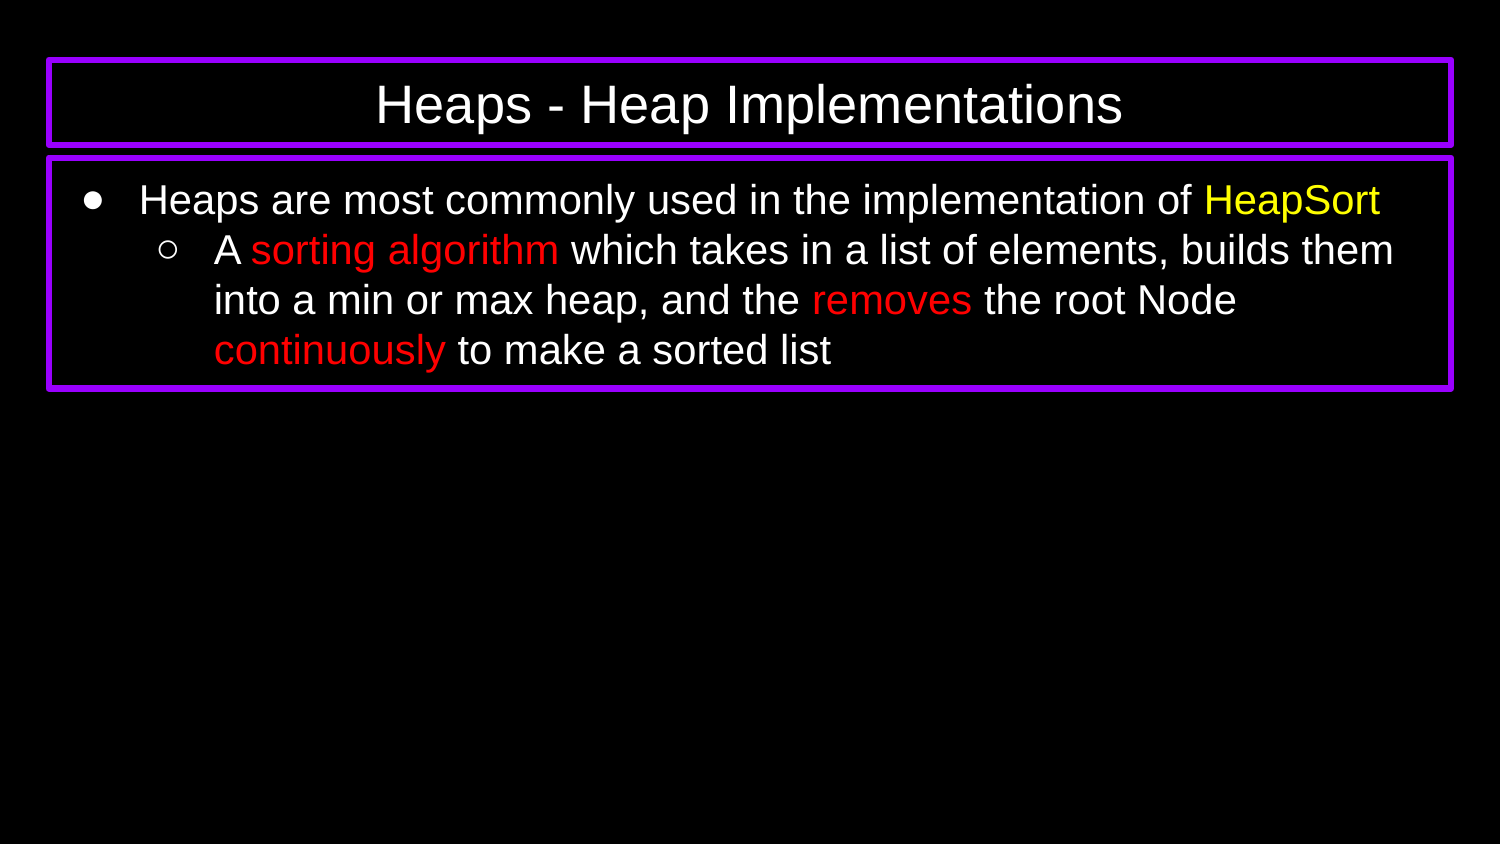

# Heaps - Heap Implementations
Heaps are most commonly used in the implementation of HeapSort
A sorting algorithm which takes in a list of elements, builds them into a min or max heap, and the removes the root Node continuously to make a sorted list